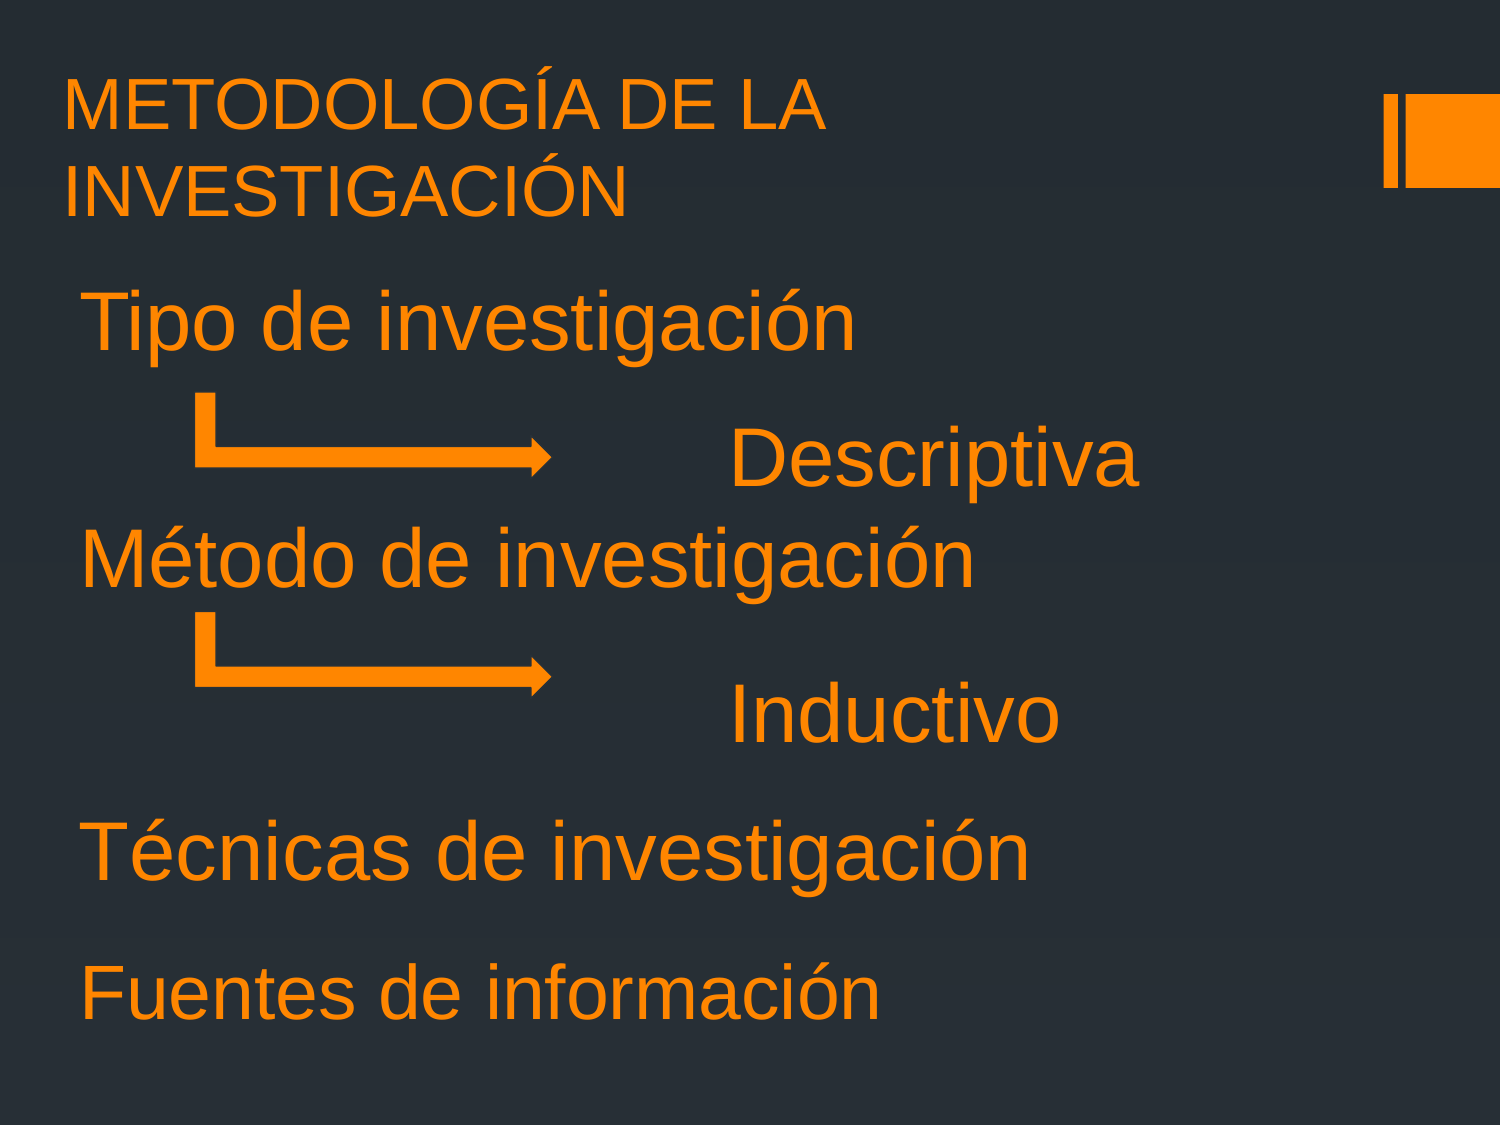

# METODOLOGÍA DE LA INVESTIGACIÓN
Tipo de investigación

Descriptiva
Método de investigación

Inductivo
Técnicas de investigación
Fuentes de información